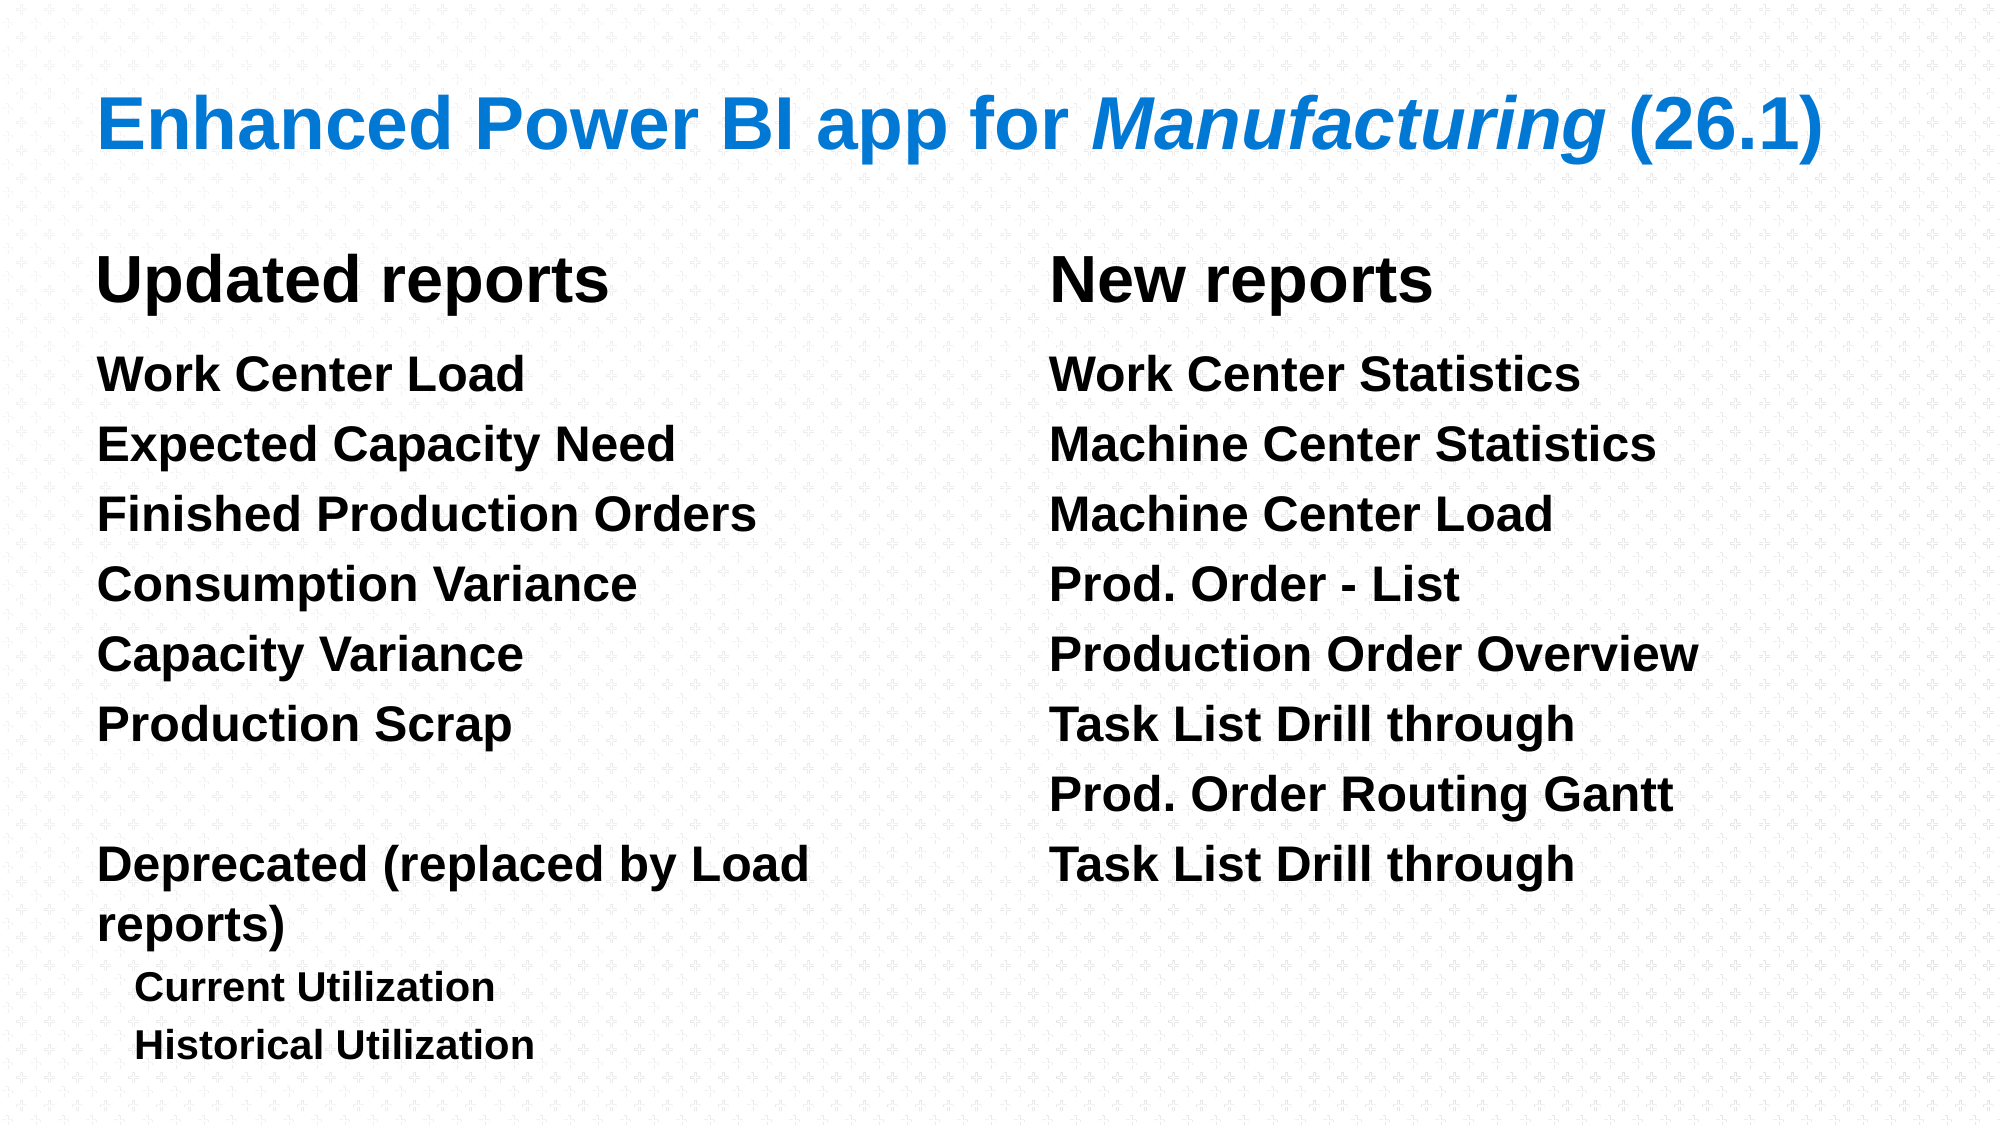

# Enhanced Power BI app for Manufacturing (26.1)
Updated reports
New reports
Work Center Load
Expected Capacity Need
Finished Production Orders
Consumption Variance
Capacity Variance
Production Scrap

Deprecated (replaced by Load reports)
Current Utilization
Historical Utilization

Work Center Statistics
Machine Center Statistics
Machine Center Load
Prod. Order - List
Production Order Overview
Task List Drill through
Prod. Order Routing Gantt
Task List Drill through